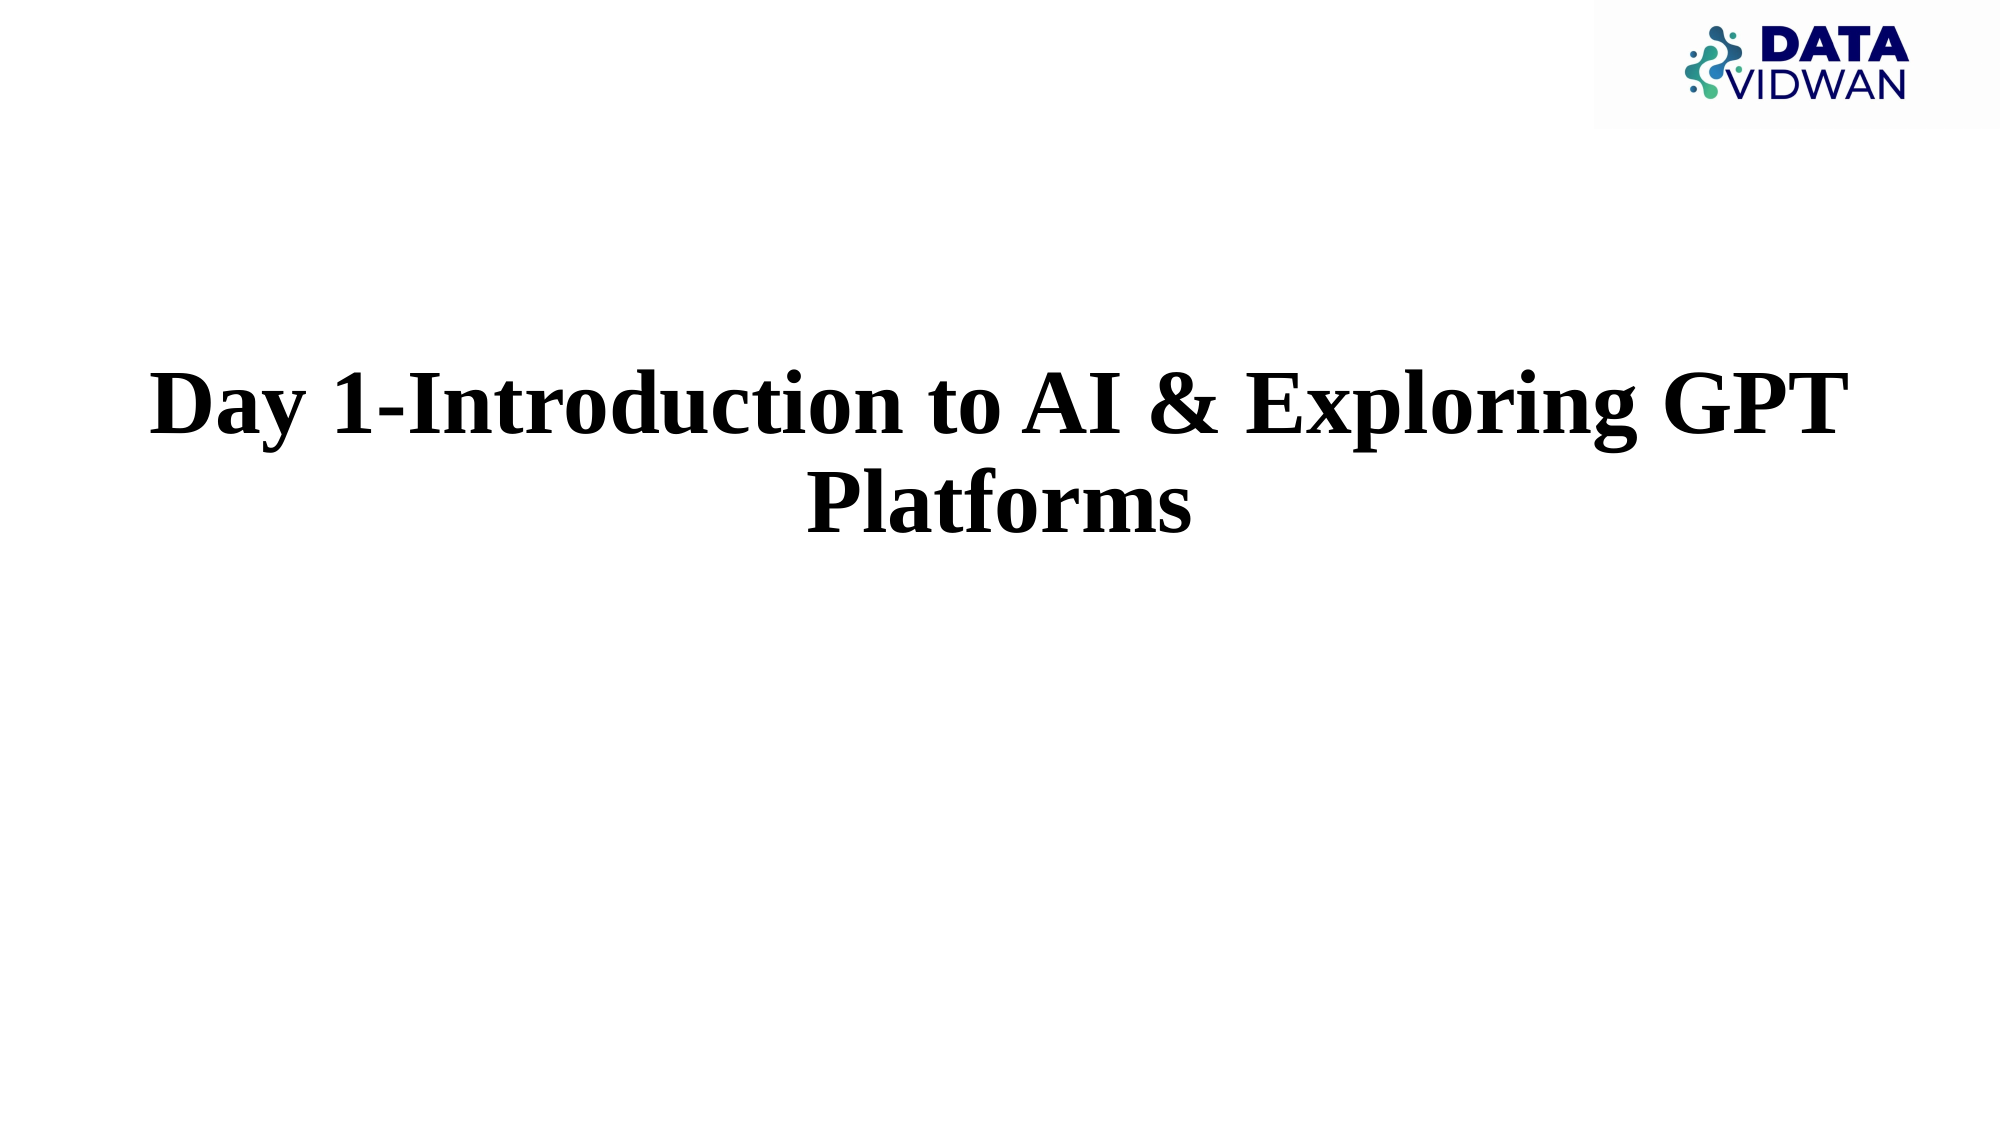

# Day 1-Introduction to AI & Exploring GPT Platforms